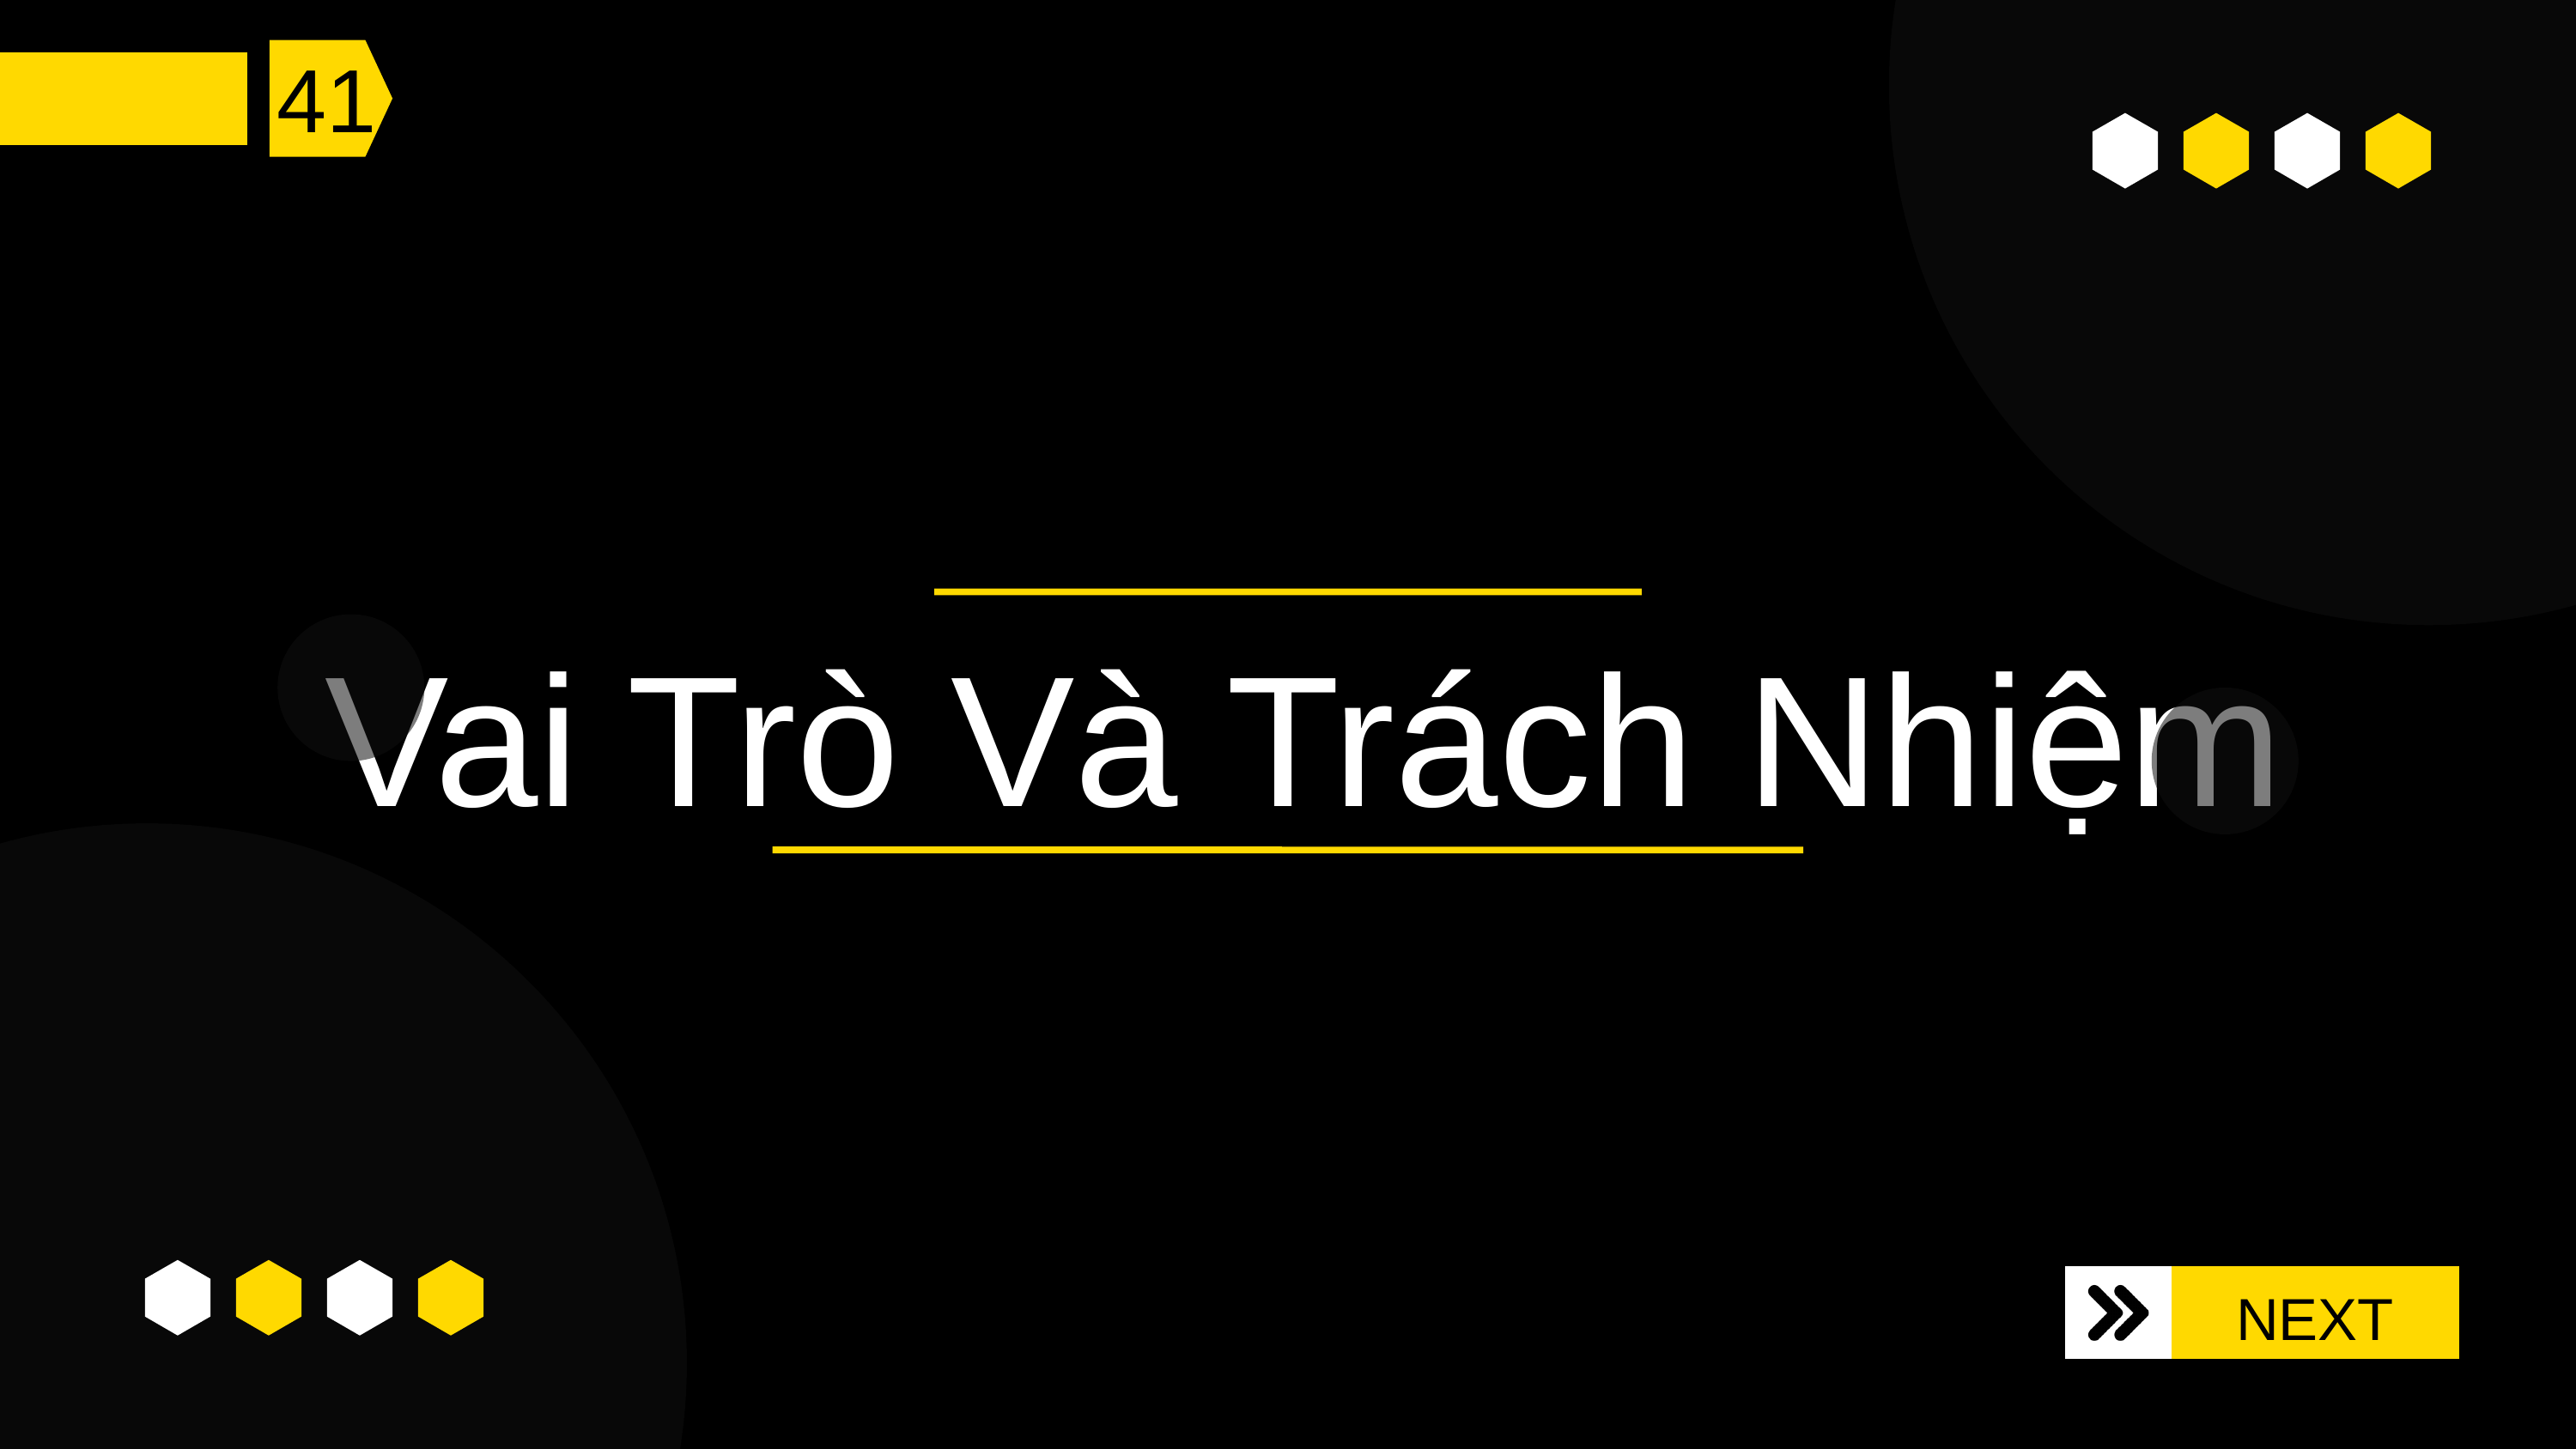

41

Vai Trò Và Trách Nhiệm

NEXT